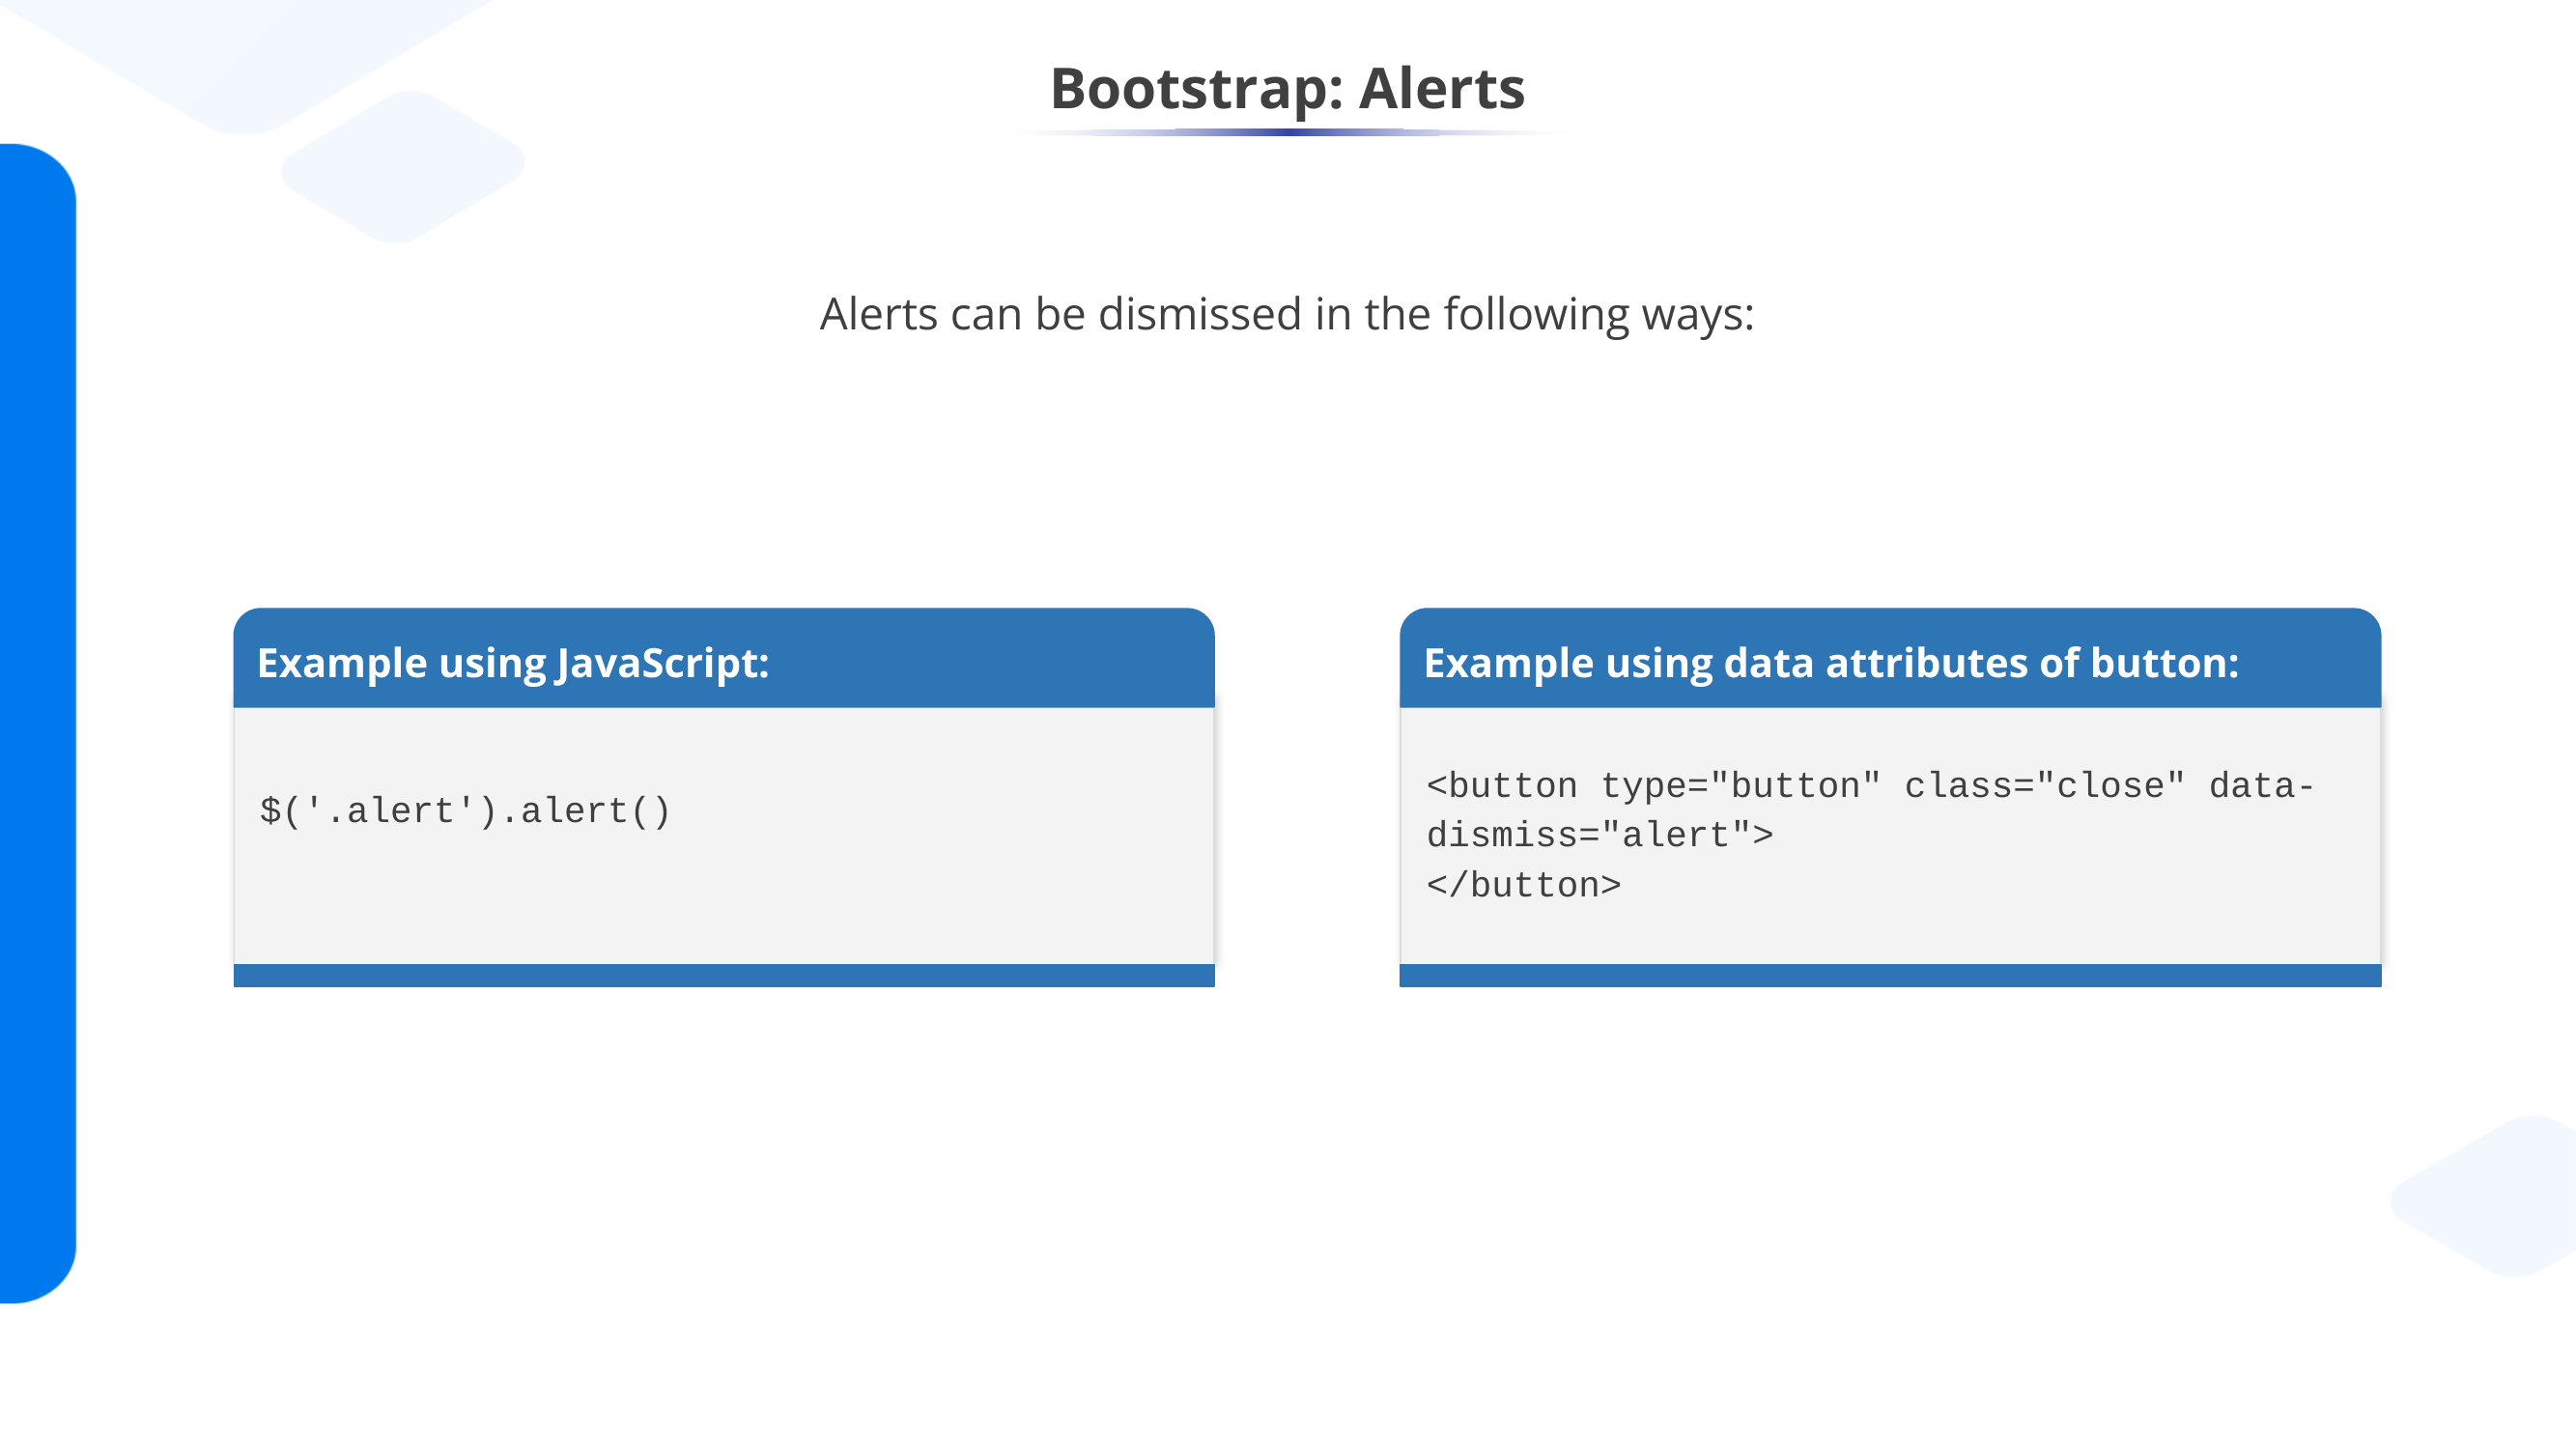

# Bootstrap: Alerts

Alerts can be dismissed in the following ways:
Example using JavaScript:
$('.alert').alert()

Example using data attributes of button:
<button type="button" class="close" data-dismiss="alert">
</button>